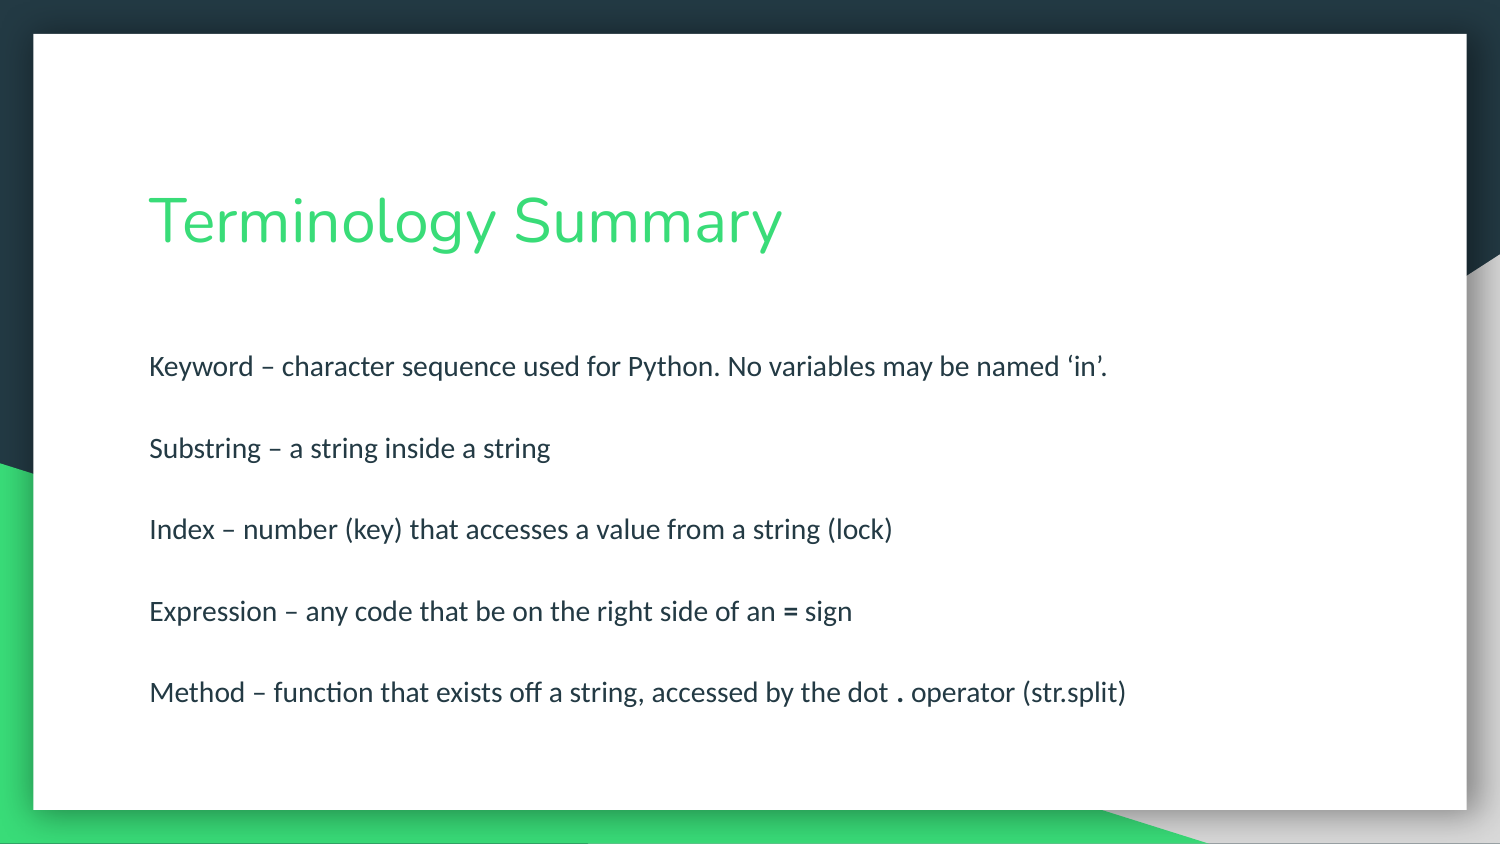

# Terminology Summary
Keyword – character sequence used for Python. No variables may be named ‘in’.

Substring – a string inside a string

Index – number (key) that accesses a value from a string (lock)

Expression – any code that be on the right side of an = sign

Method – function that exists off a string, accessed by the dot . operator (str.split)